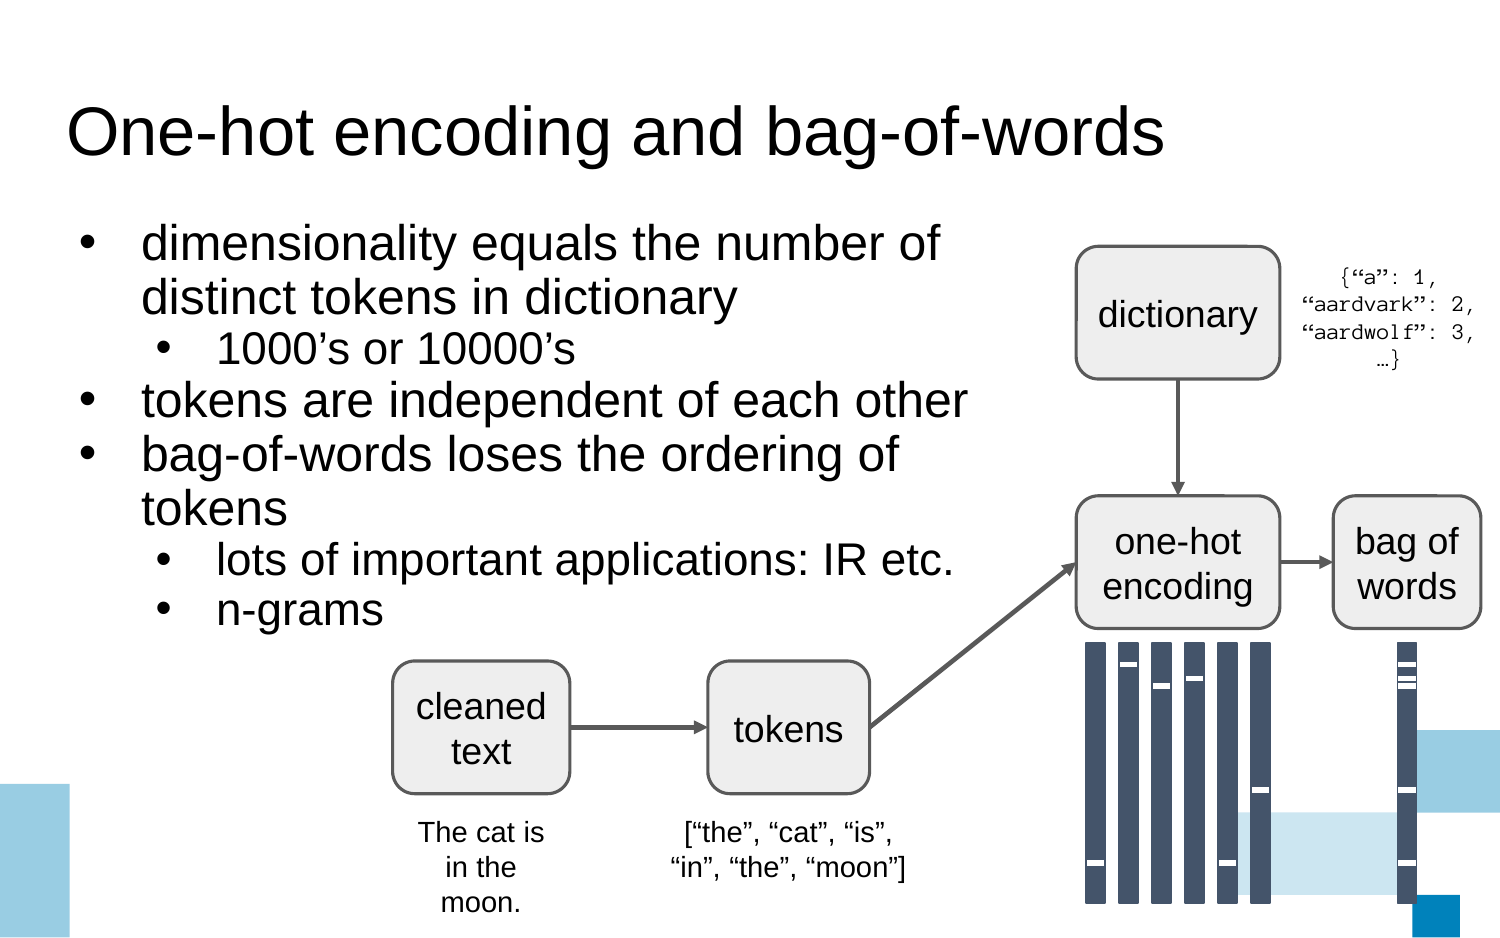

# One-hot encoding and bag-of-words
dimensionality equals the number of distinct tokens in dictionary
1000’s or 10000’s
tokens are independent of each other
bag-of-words loses the ordering of tokens
lots of important applications: IR etc.
n-grams
dictionary
{“a”: 1, “aardvark”: 2, “aardwolf”: 3, …}
one-hot encoding
bag of words

cleaned text
tokens

The cat is in the moon.
[“the”, “cat”, “is”, “in”, “the”, “moon”]